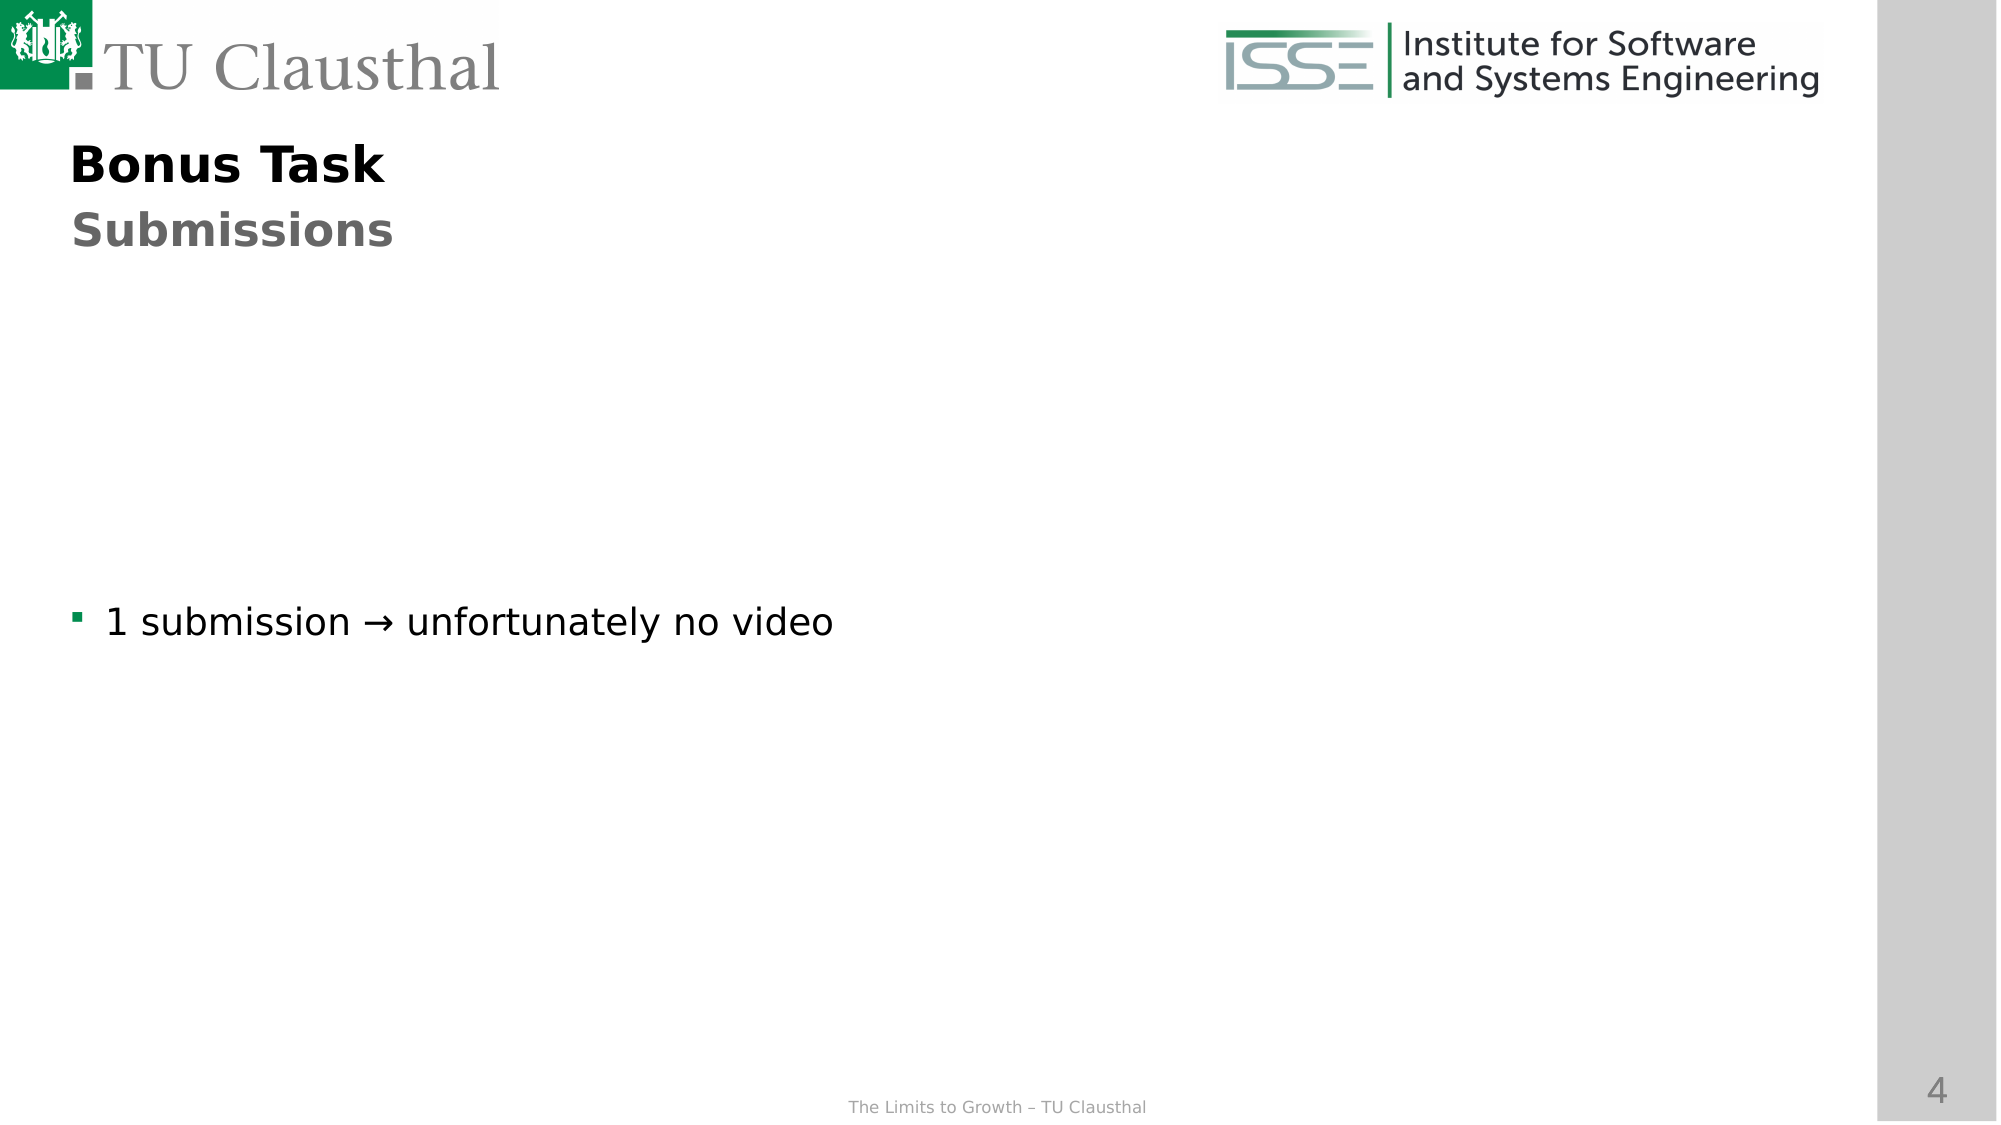

Bonus Task
Submissions

1 submission → unfortunately no video